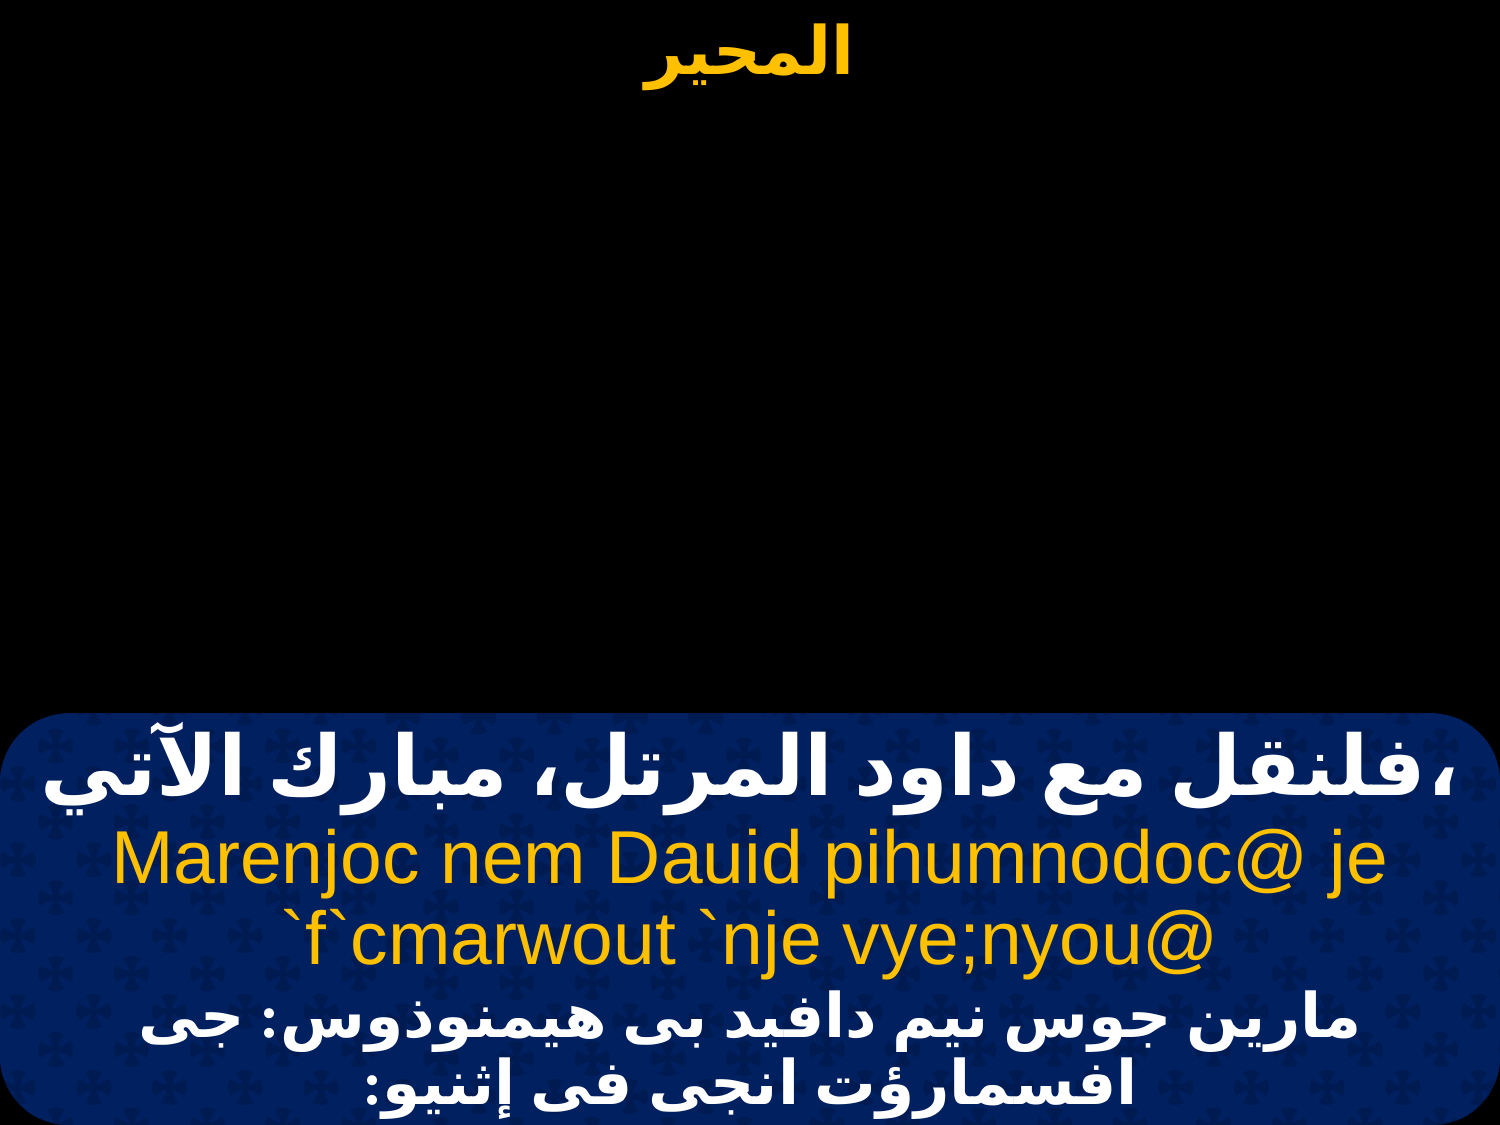

فلنقل مع داود المرتل، مبارك الآتي،
Marenjoc nem Dauid pihumnodoc@ je `f`cmarwout `nje vye;nyou@
مارين جوس نيم دافيد بى هيمنوذوس: جى افسمارؤت انجى فى إثنيو: